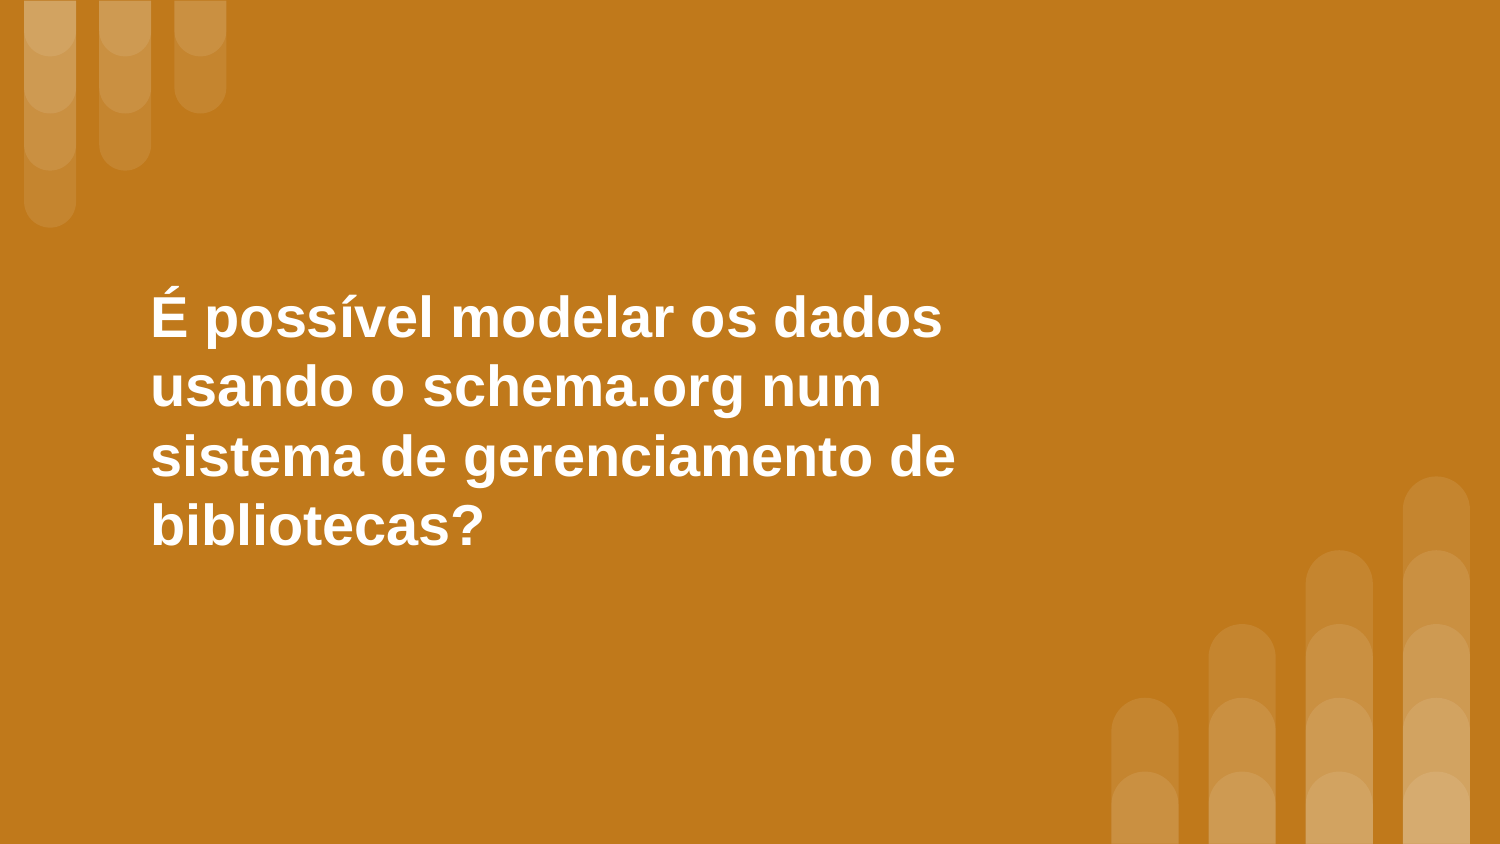

# É possível modelar os dados usando o schema.org num sistema de gerenciamento de bibliotecas?